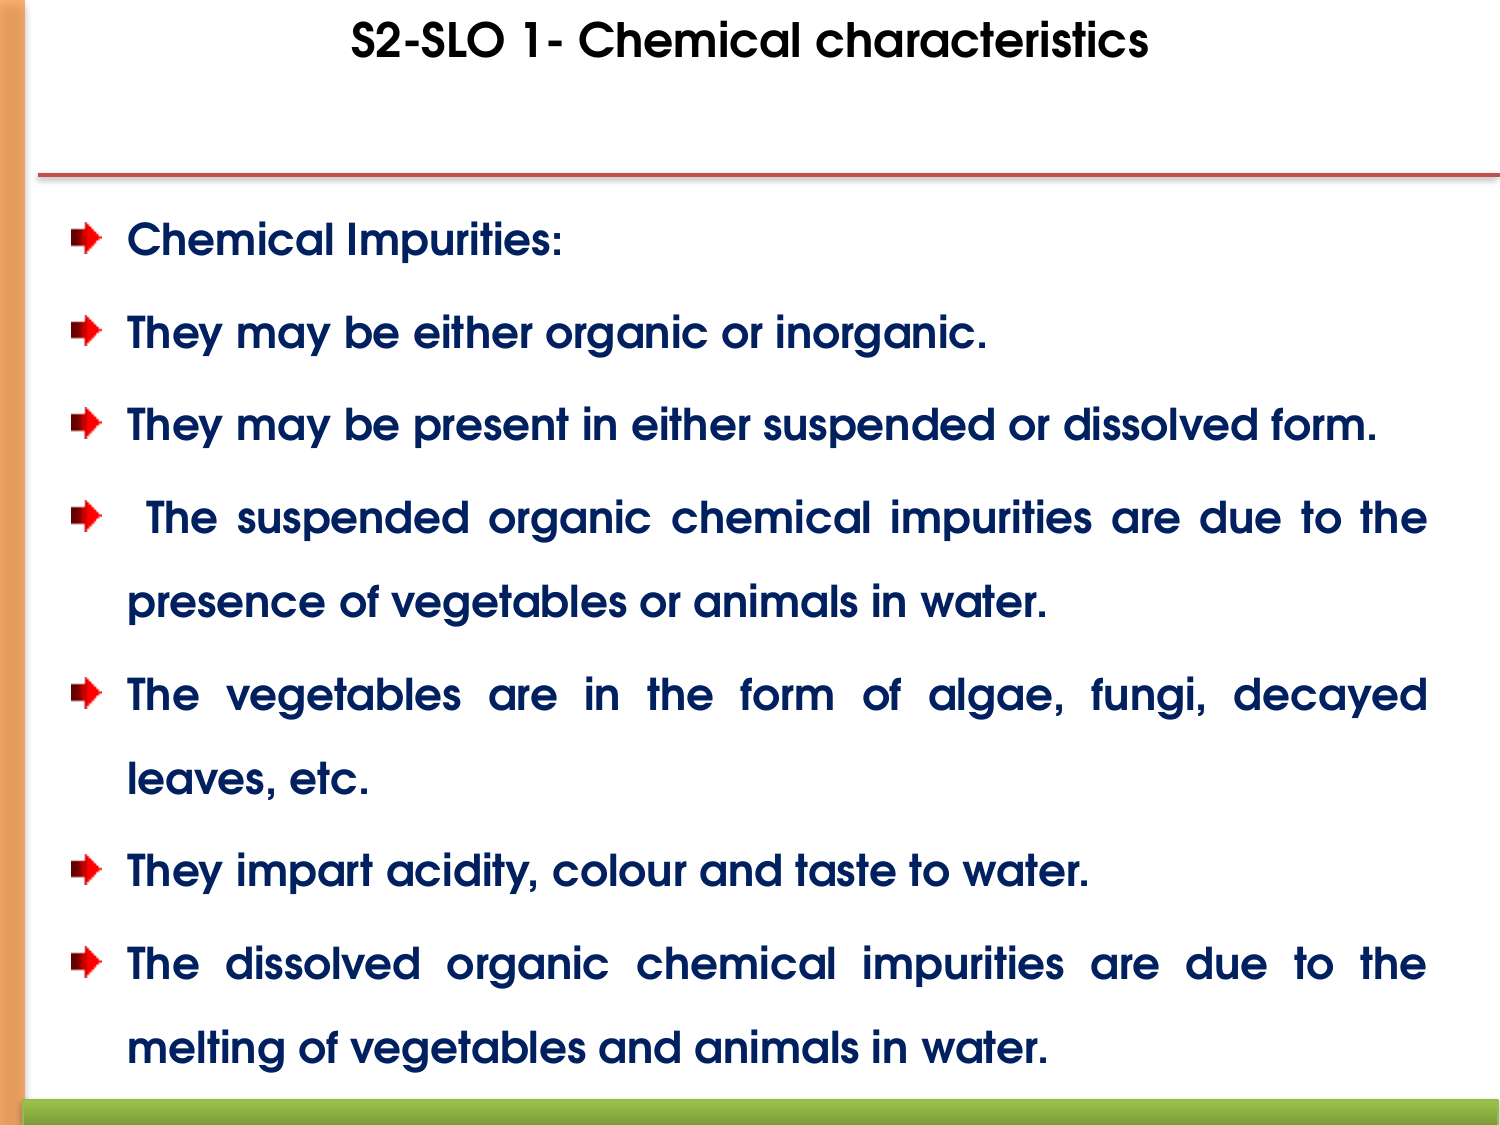

# S2-SLO 1- Chemical characteristics
Chemical Impurities:
They may be either organic or inorganic.
They may be present in either suspended or dissolved form.
 The suspended organic chemical impurities are due to the presence of vegetables or animals in water.
The vegetables are in the form of algae, fungi, decayed leaves, etc.
They impart acidity, colour and taste to water.
The dissolved organic chemical impurities are due to the melting of vegetables and animals in water.